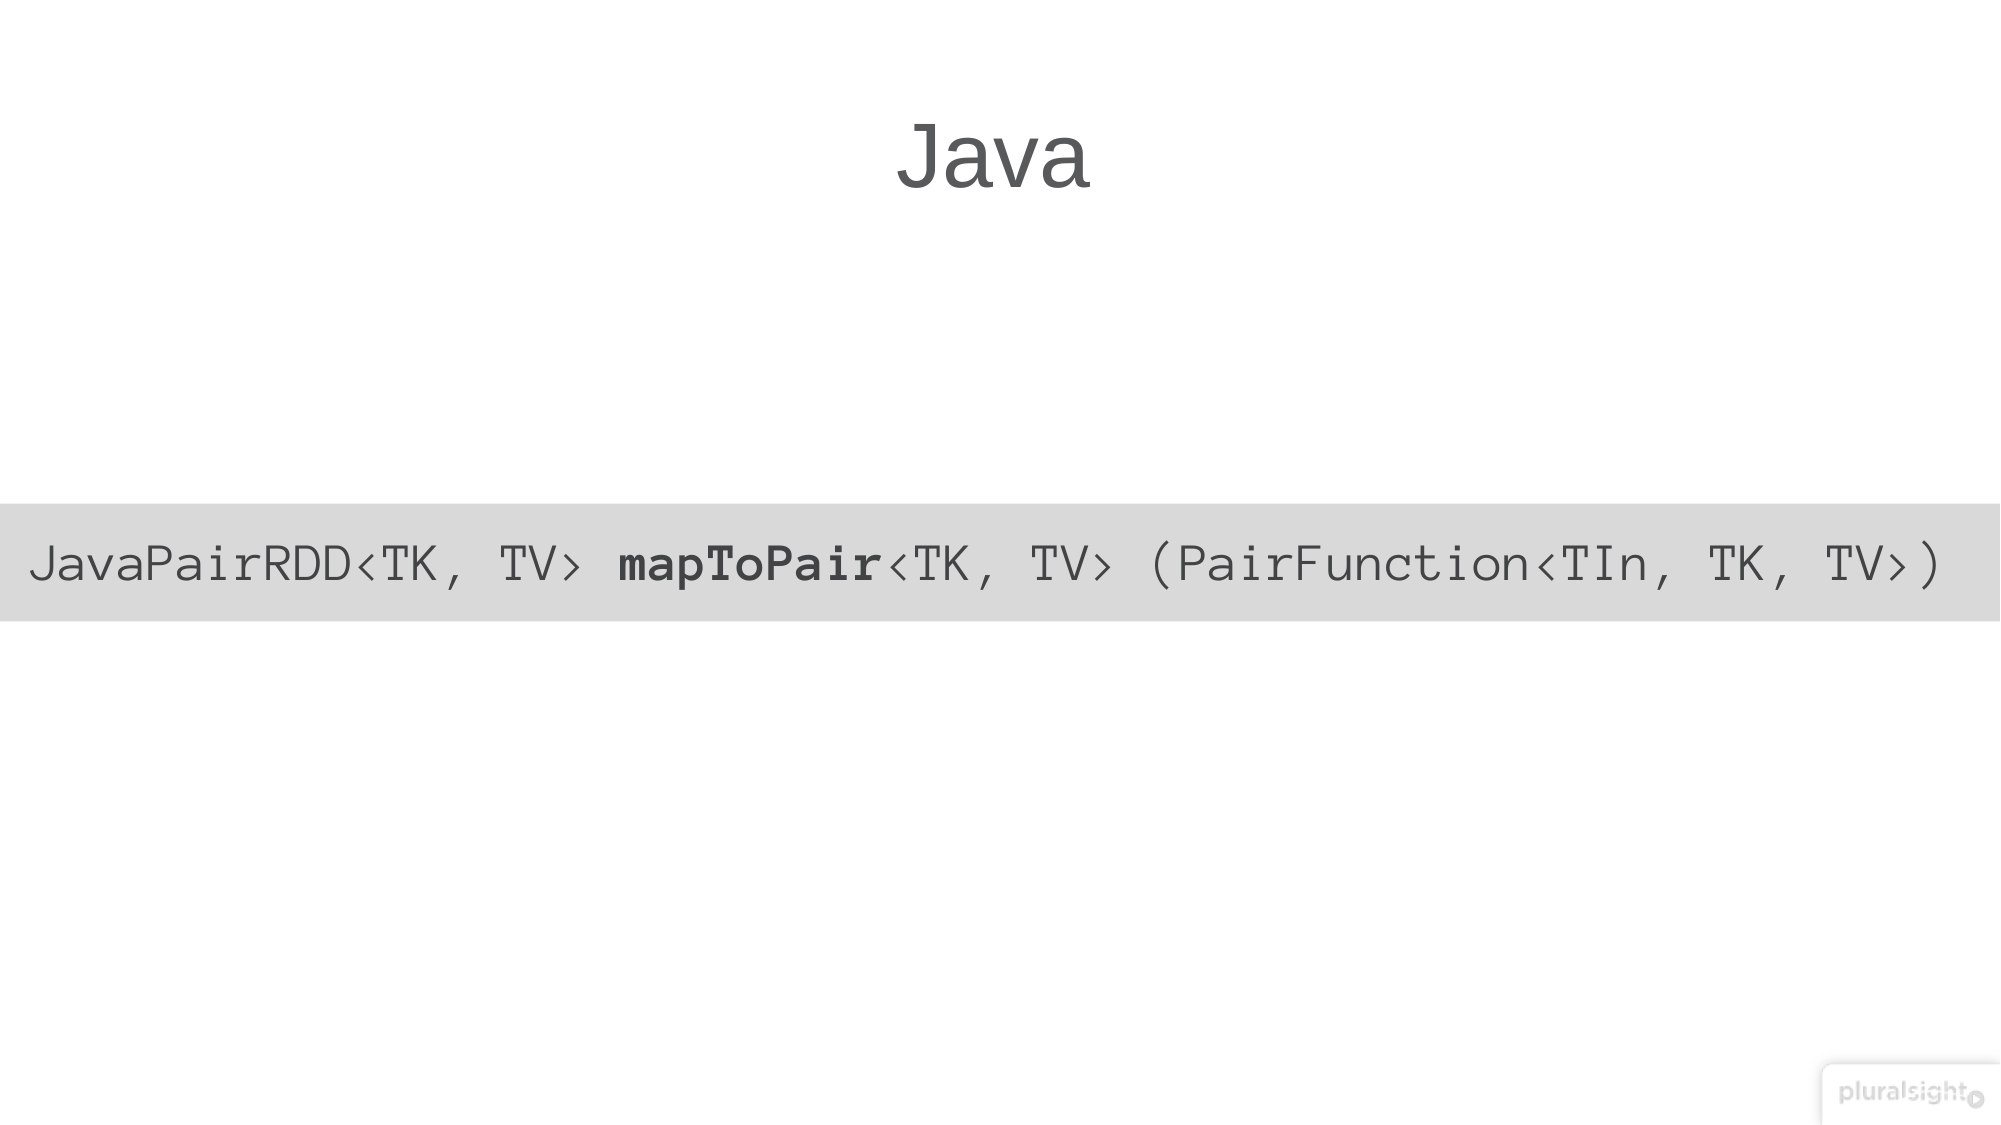

# Java
JavaPairRDD<TK, TV> mapToPair<TK, TV> (PairFunction<TIn, TK, TV>)